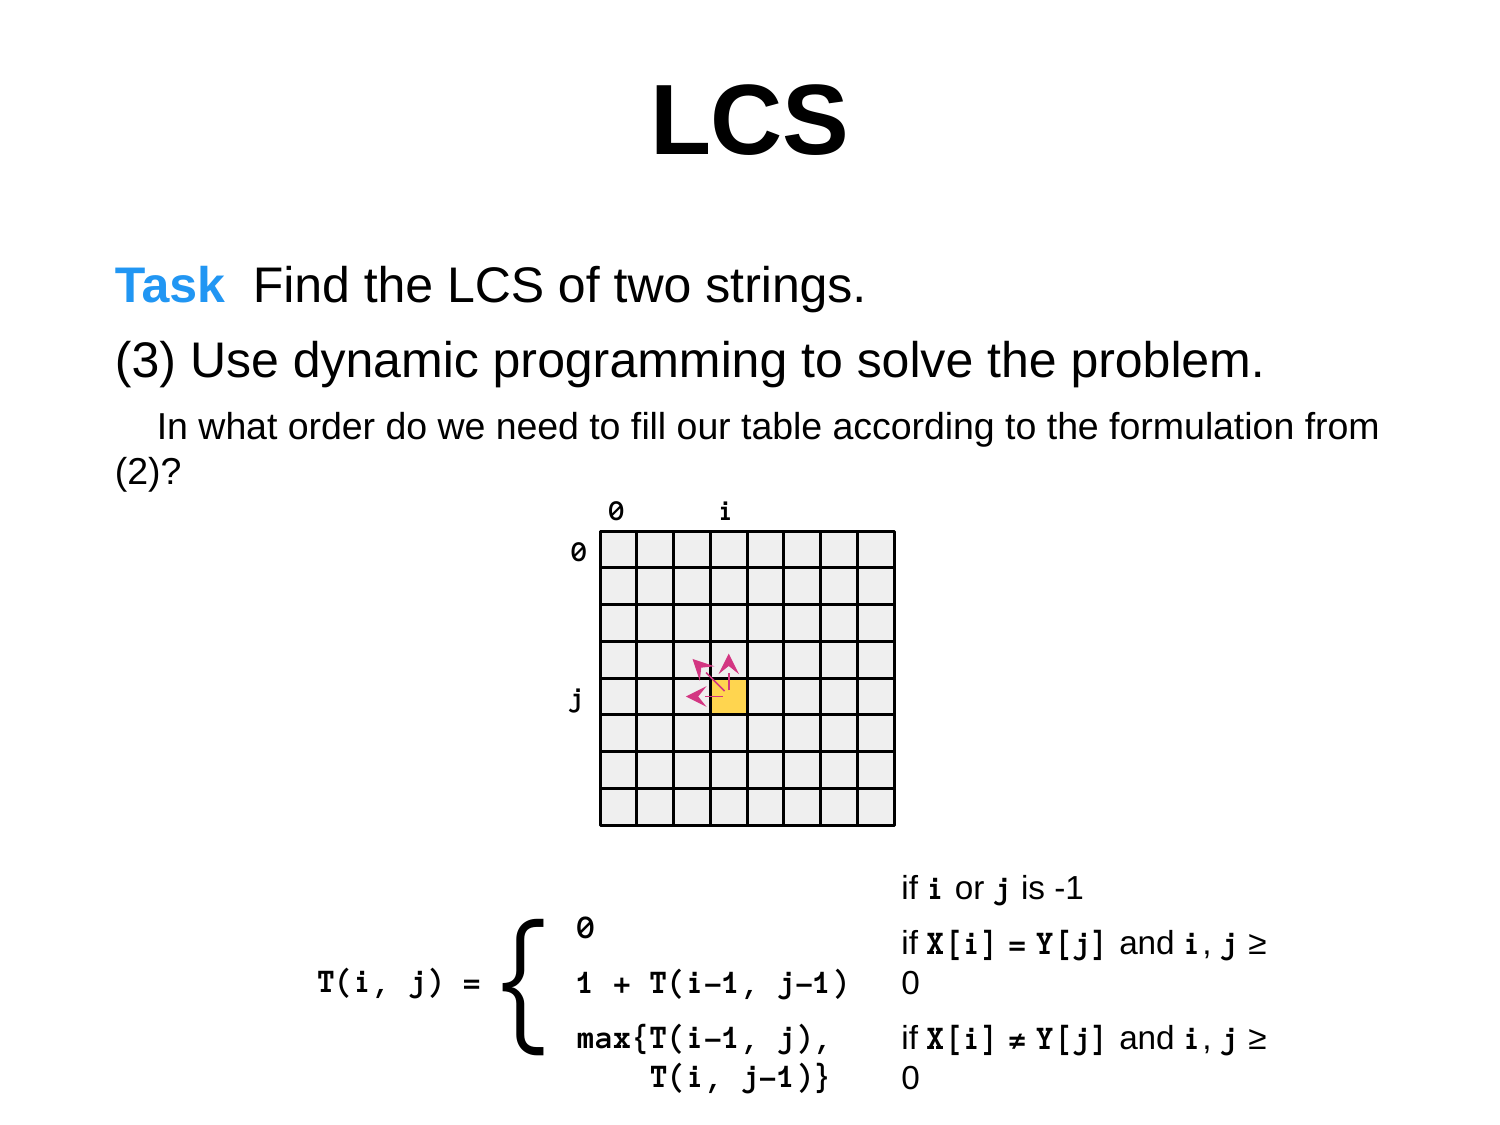

LCS
Task  Find the LCS of two strings.

(3) Use dynamic programming to solve the problem.

    In what order do we need to fill our table according to the formulation from (2)?
0
i
0

j

{
if i or j is -1

if X[i] = Y[j] and i, j ≥ 0

if X[i] ≠ Y[j] and i, j ≥ 0
0

1 + T(i-1, j-1)

max{T(i-1, j),
    T(i, j-1)}
T(i, j) =